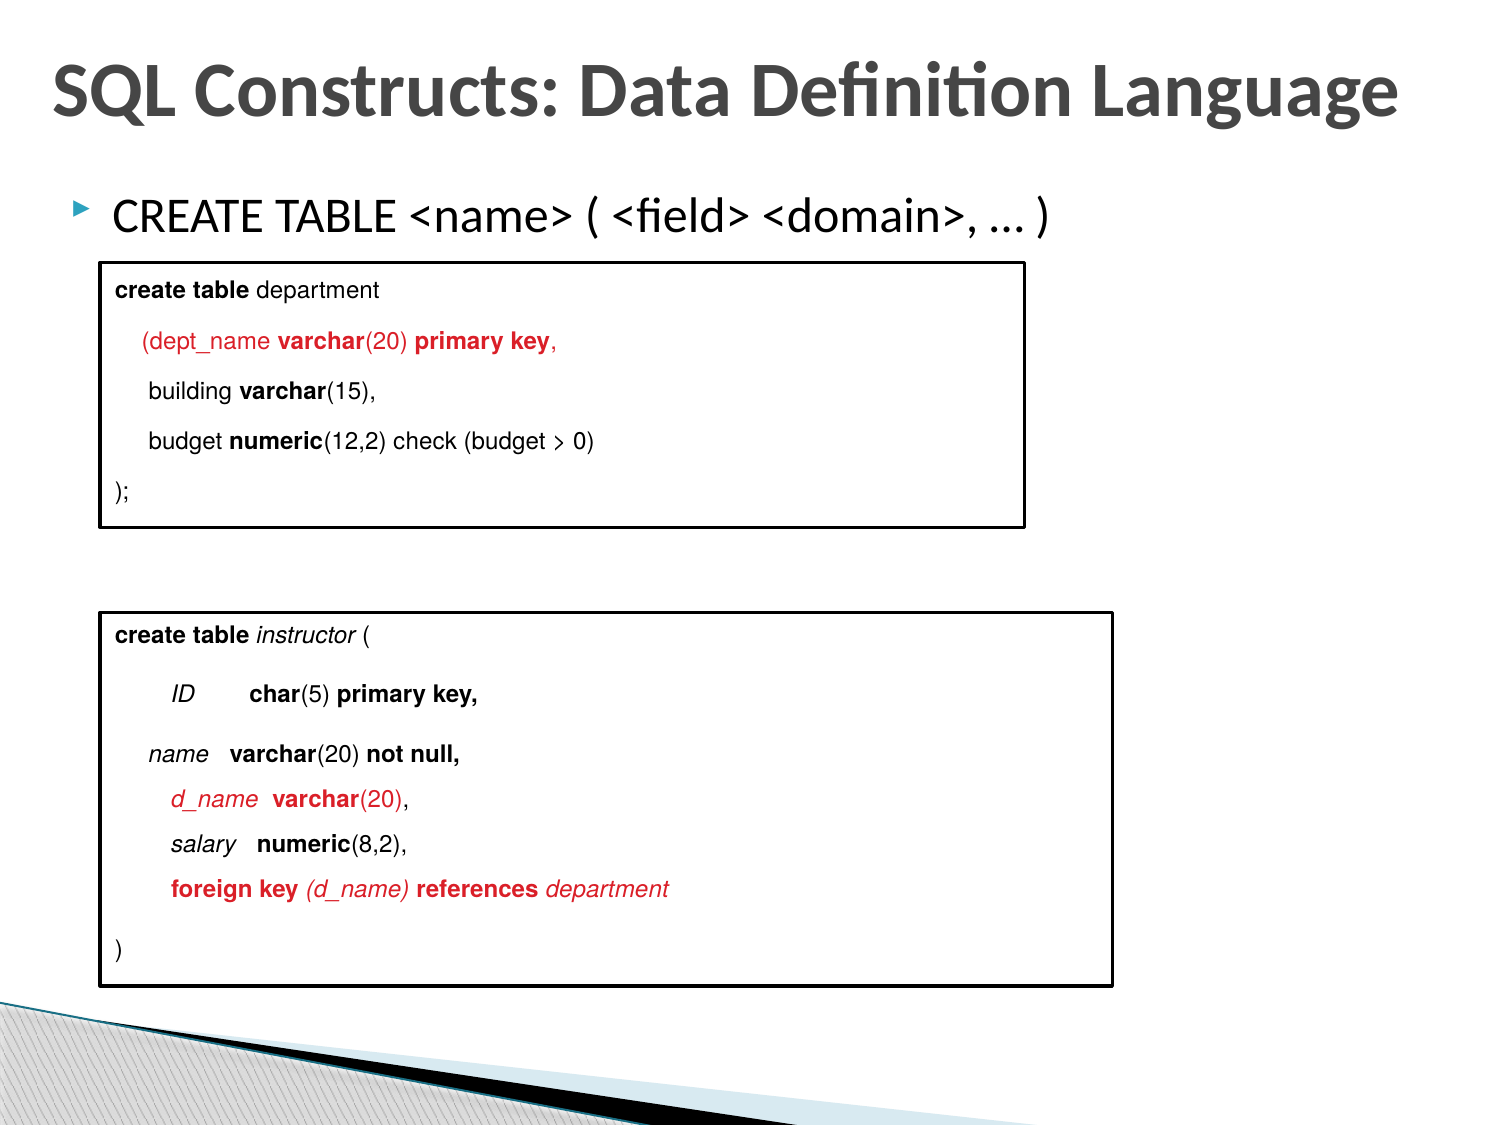

# SQL Constructs: Data Definition Language
CREATE TABLE <name> ( <field> <domain>, … )

create table department
    (dept_name varchar(20) primary key,
     building varchar(15),
     budget numeric(12,2) check (budget > 0)
);
create table instructor (
	ID        char(5) primary key,
     name   varchar(20) not null,
d_name  varchar(20),
salary   numeric(8,2),
foreign key (d_name) references department
)